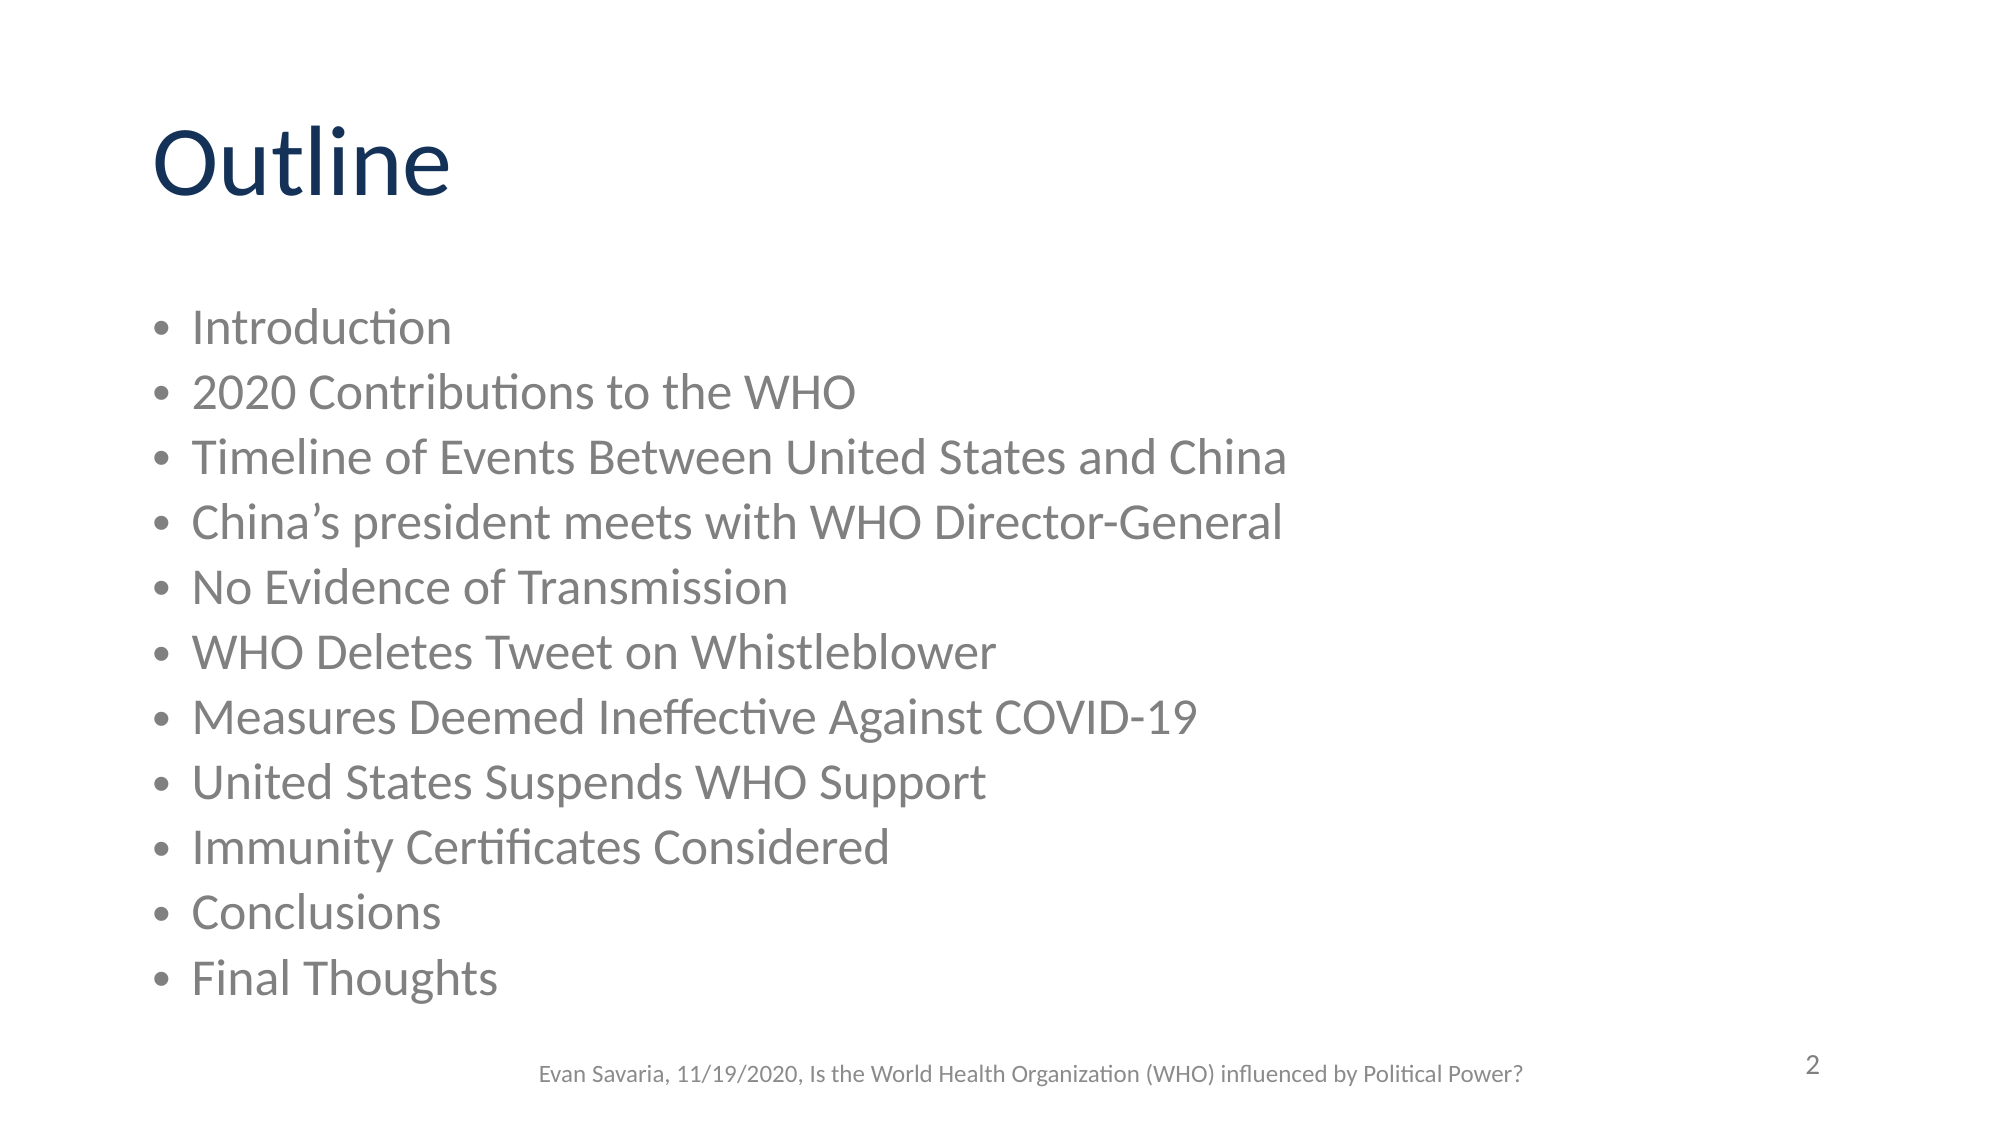

# Outline
Introduction
2020 Contributions to the WHO
Timeline of Events Between United States and China
China’s president meets with WHO Director-General
No Evidence of Transmission
WHO Deletes Tweet on Whistleblower
Measures Deemed Ineffective Against COVID-19
United States Suspends WHO Support
Immunity Certificates Considered
Conclusions
Final Thoughts
2
Evan Savaria, 11/19/2020, Is the World Health Organization (WHO) influenced by Political Power?